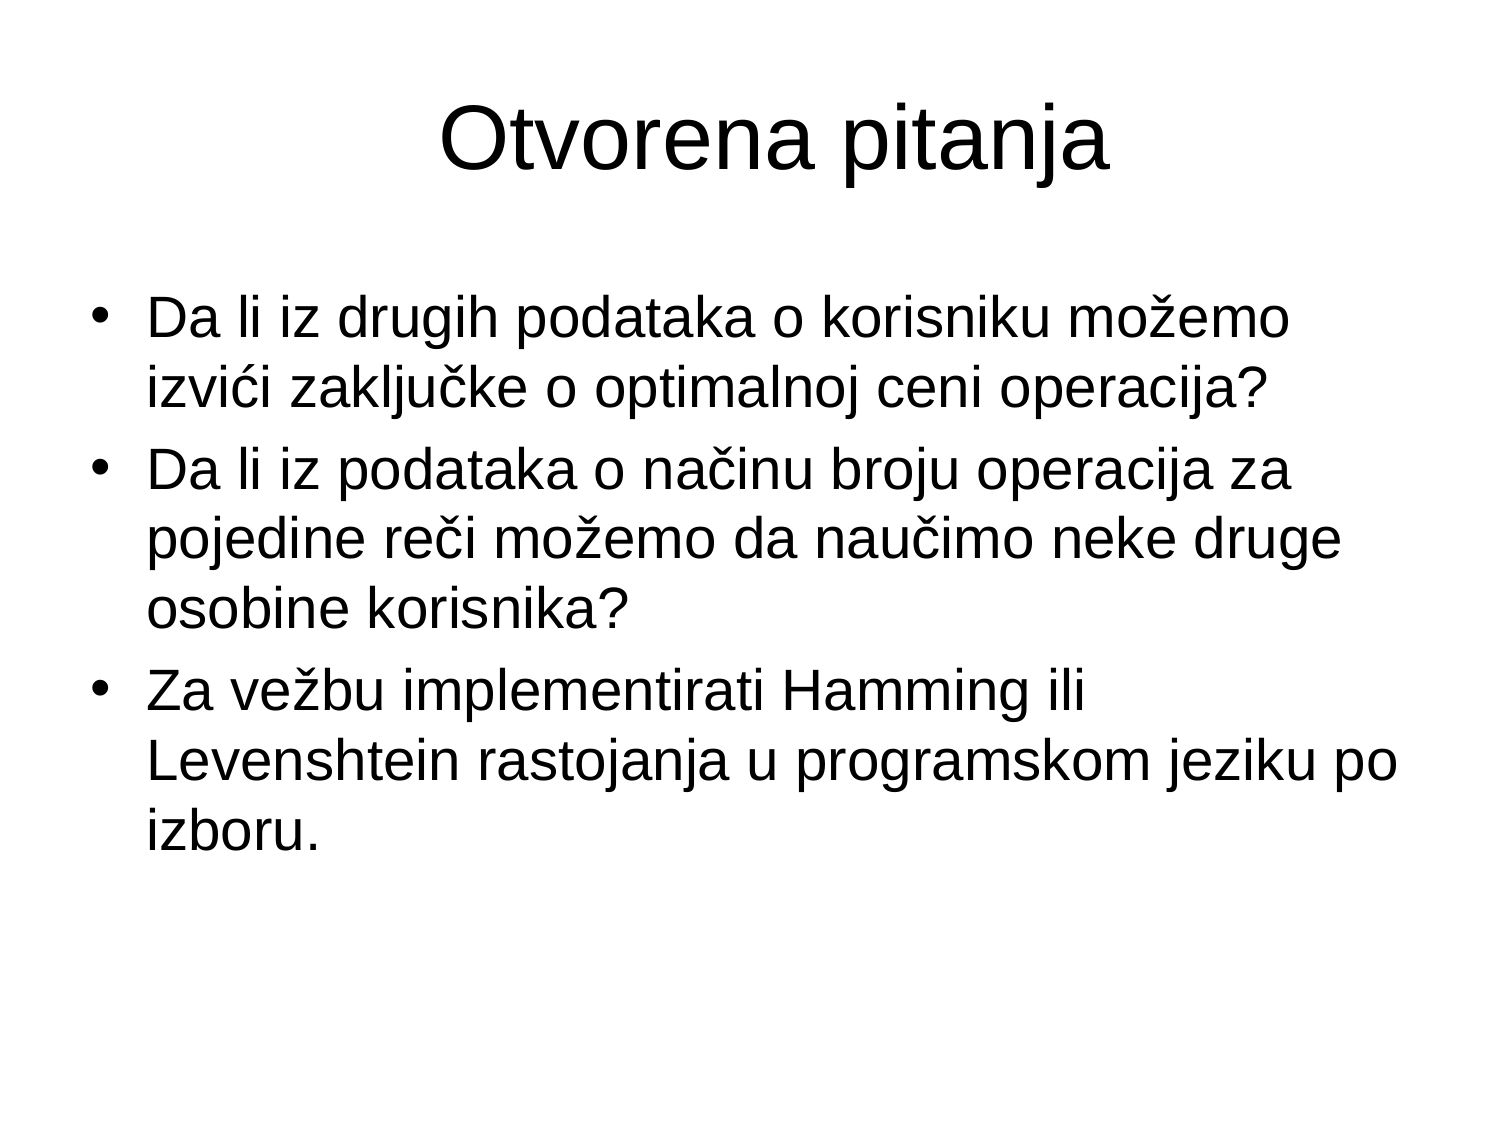

Otvorena pitanja
Da li iz drugih podataka o korisniku možemo izvići zaključke o optimalnoj ceni operacija?
Da li iz podataka o načinu broju operacija za pojedine reči možemo da naučimo neke druge osobine korisnika?
Za vežbu implementirati Hamming ili Levenshtein rastojanja u programskom jeziku po izboru.